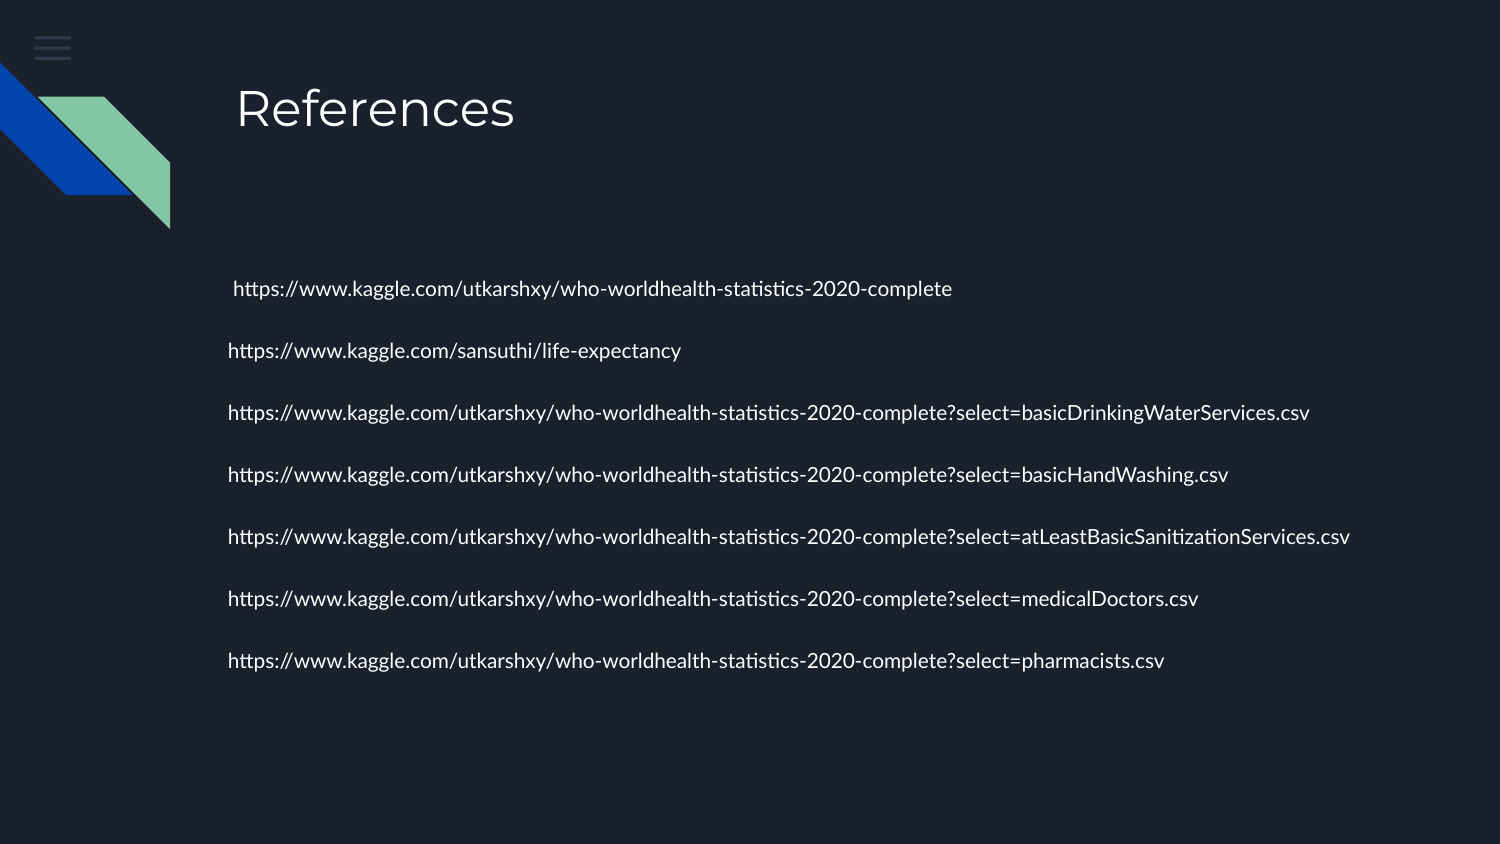

# References

 https://www.kaggle.com/utkarshxy/who-worldhealth-statistics-2020-complete
https://www.kaggle.com/sansuthi/life-expectancy
https://www.kaggle.com/utkarshxy/who-worldhealth-statistics-2020-complete?select=basicDrinkingWaterServices.csv
https://www.kaggle.com/utkarshxy/who-worldhealth-statistics-2020-complete?select=basicHandWashing.csv
https://www.kaggle.com/utkarshxy/who-worldhealth-statistics-2020-complete?select=atLeastBasicSanitizationServices.csv
https://www.kaggle.com/utkarshxy/who-worldhealth-statistics-2020-complete?select=medicalDoctors.csv
https://www.kaggle.com/utkarshxy/who-worldhealth-statistics-2020-complete?select=pharmacists.csv